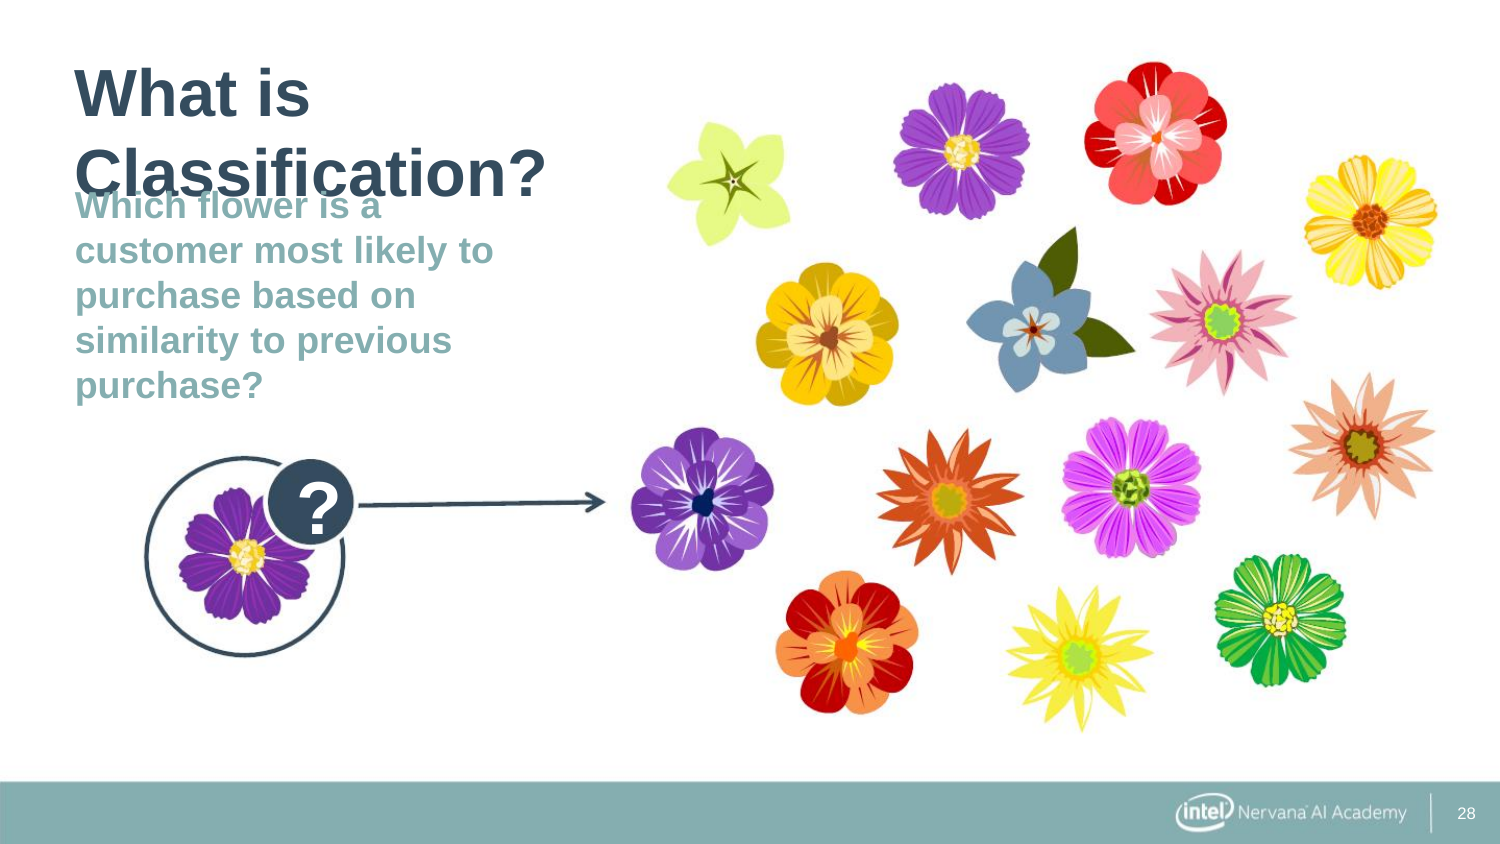

What is Classification?
Which flower is a
customer most likely to
purchase based on
similarity to previous
purchase?
?
28